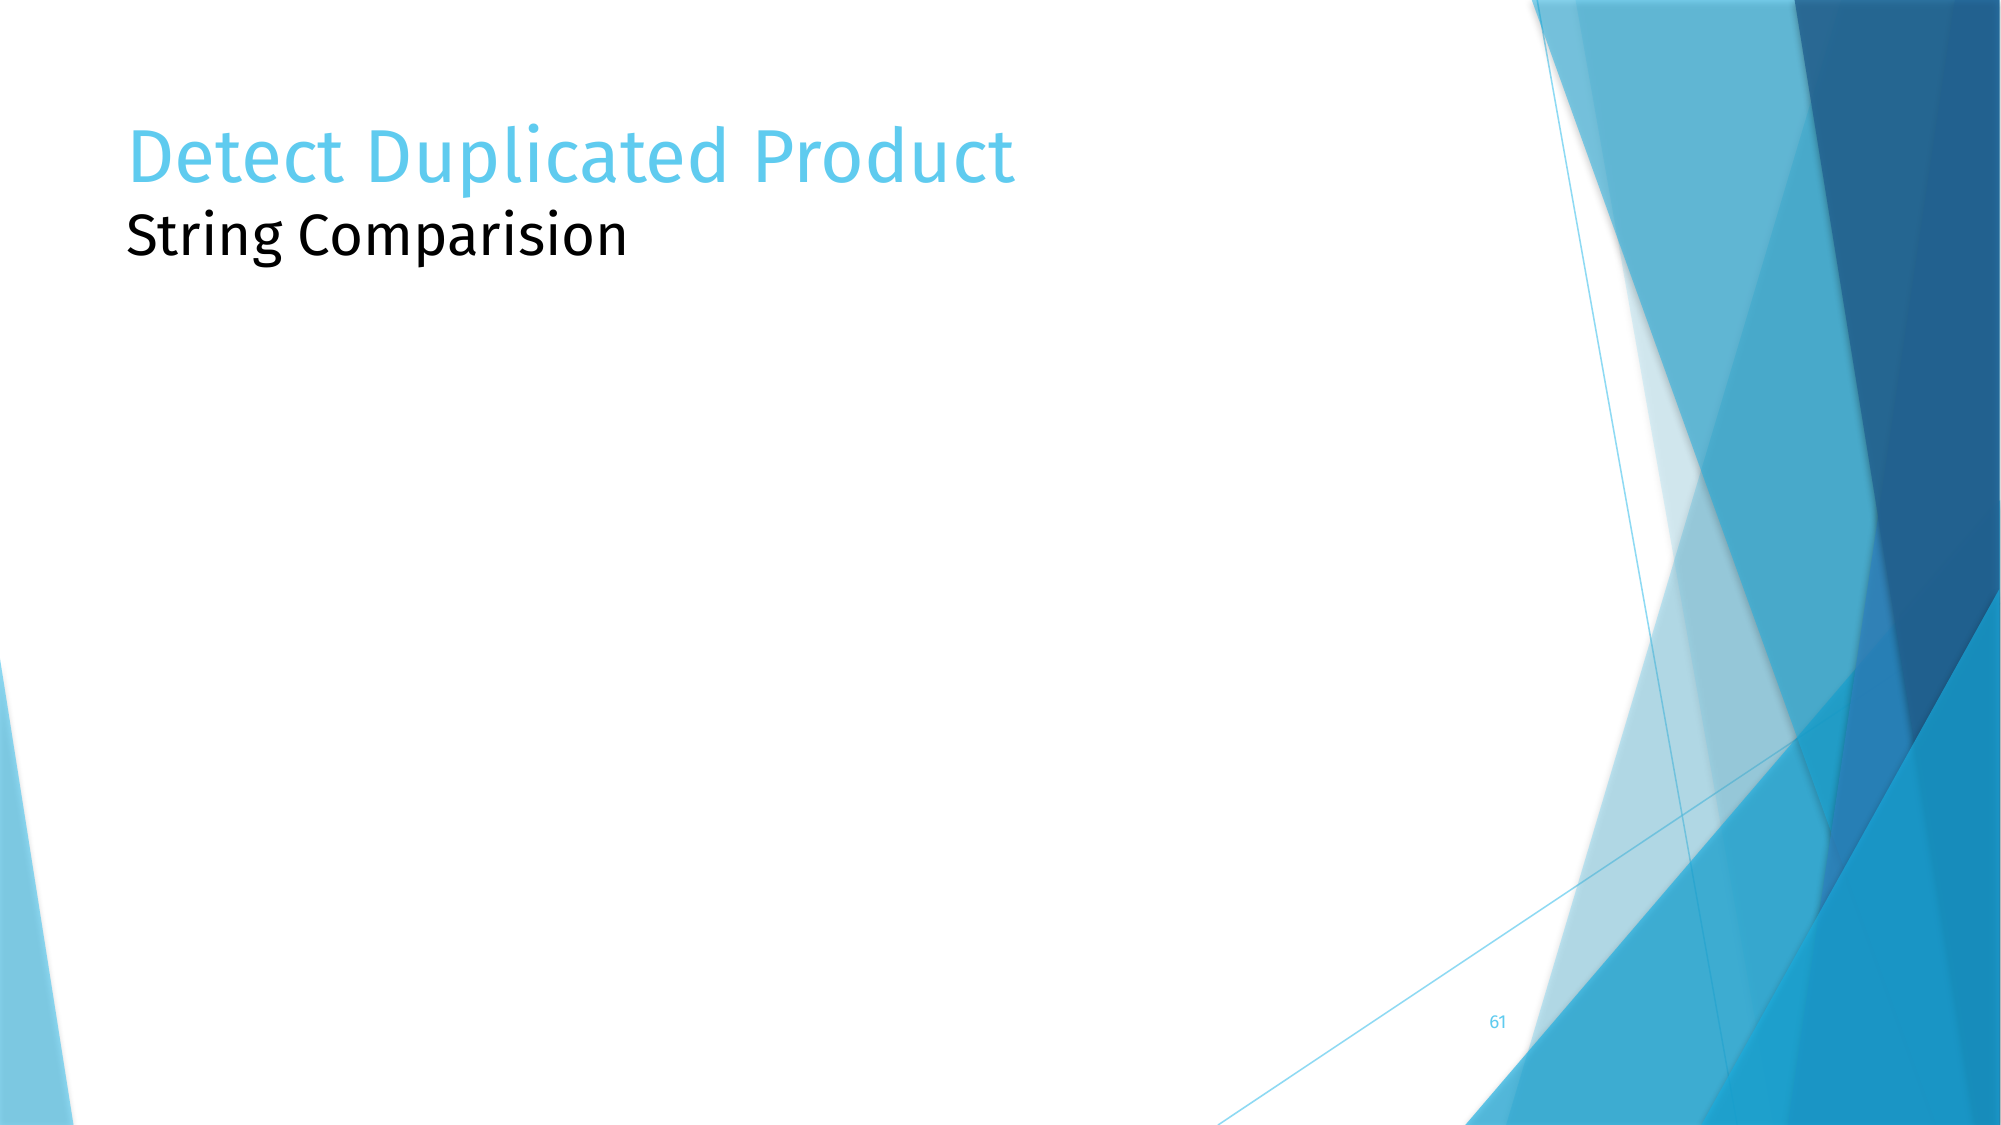

# Detect Duplicated Product String Comparision
61